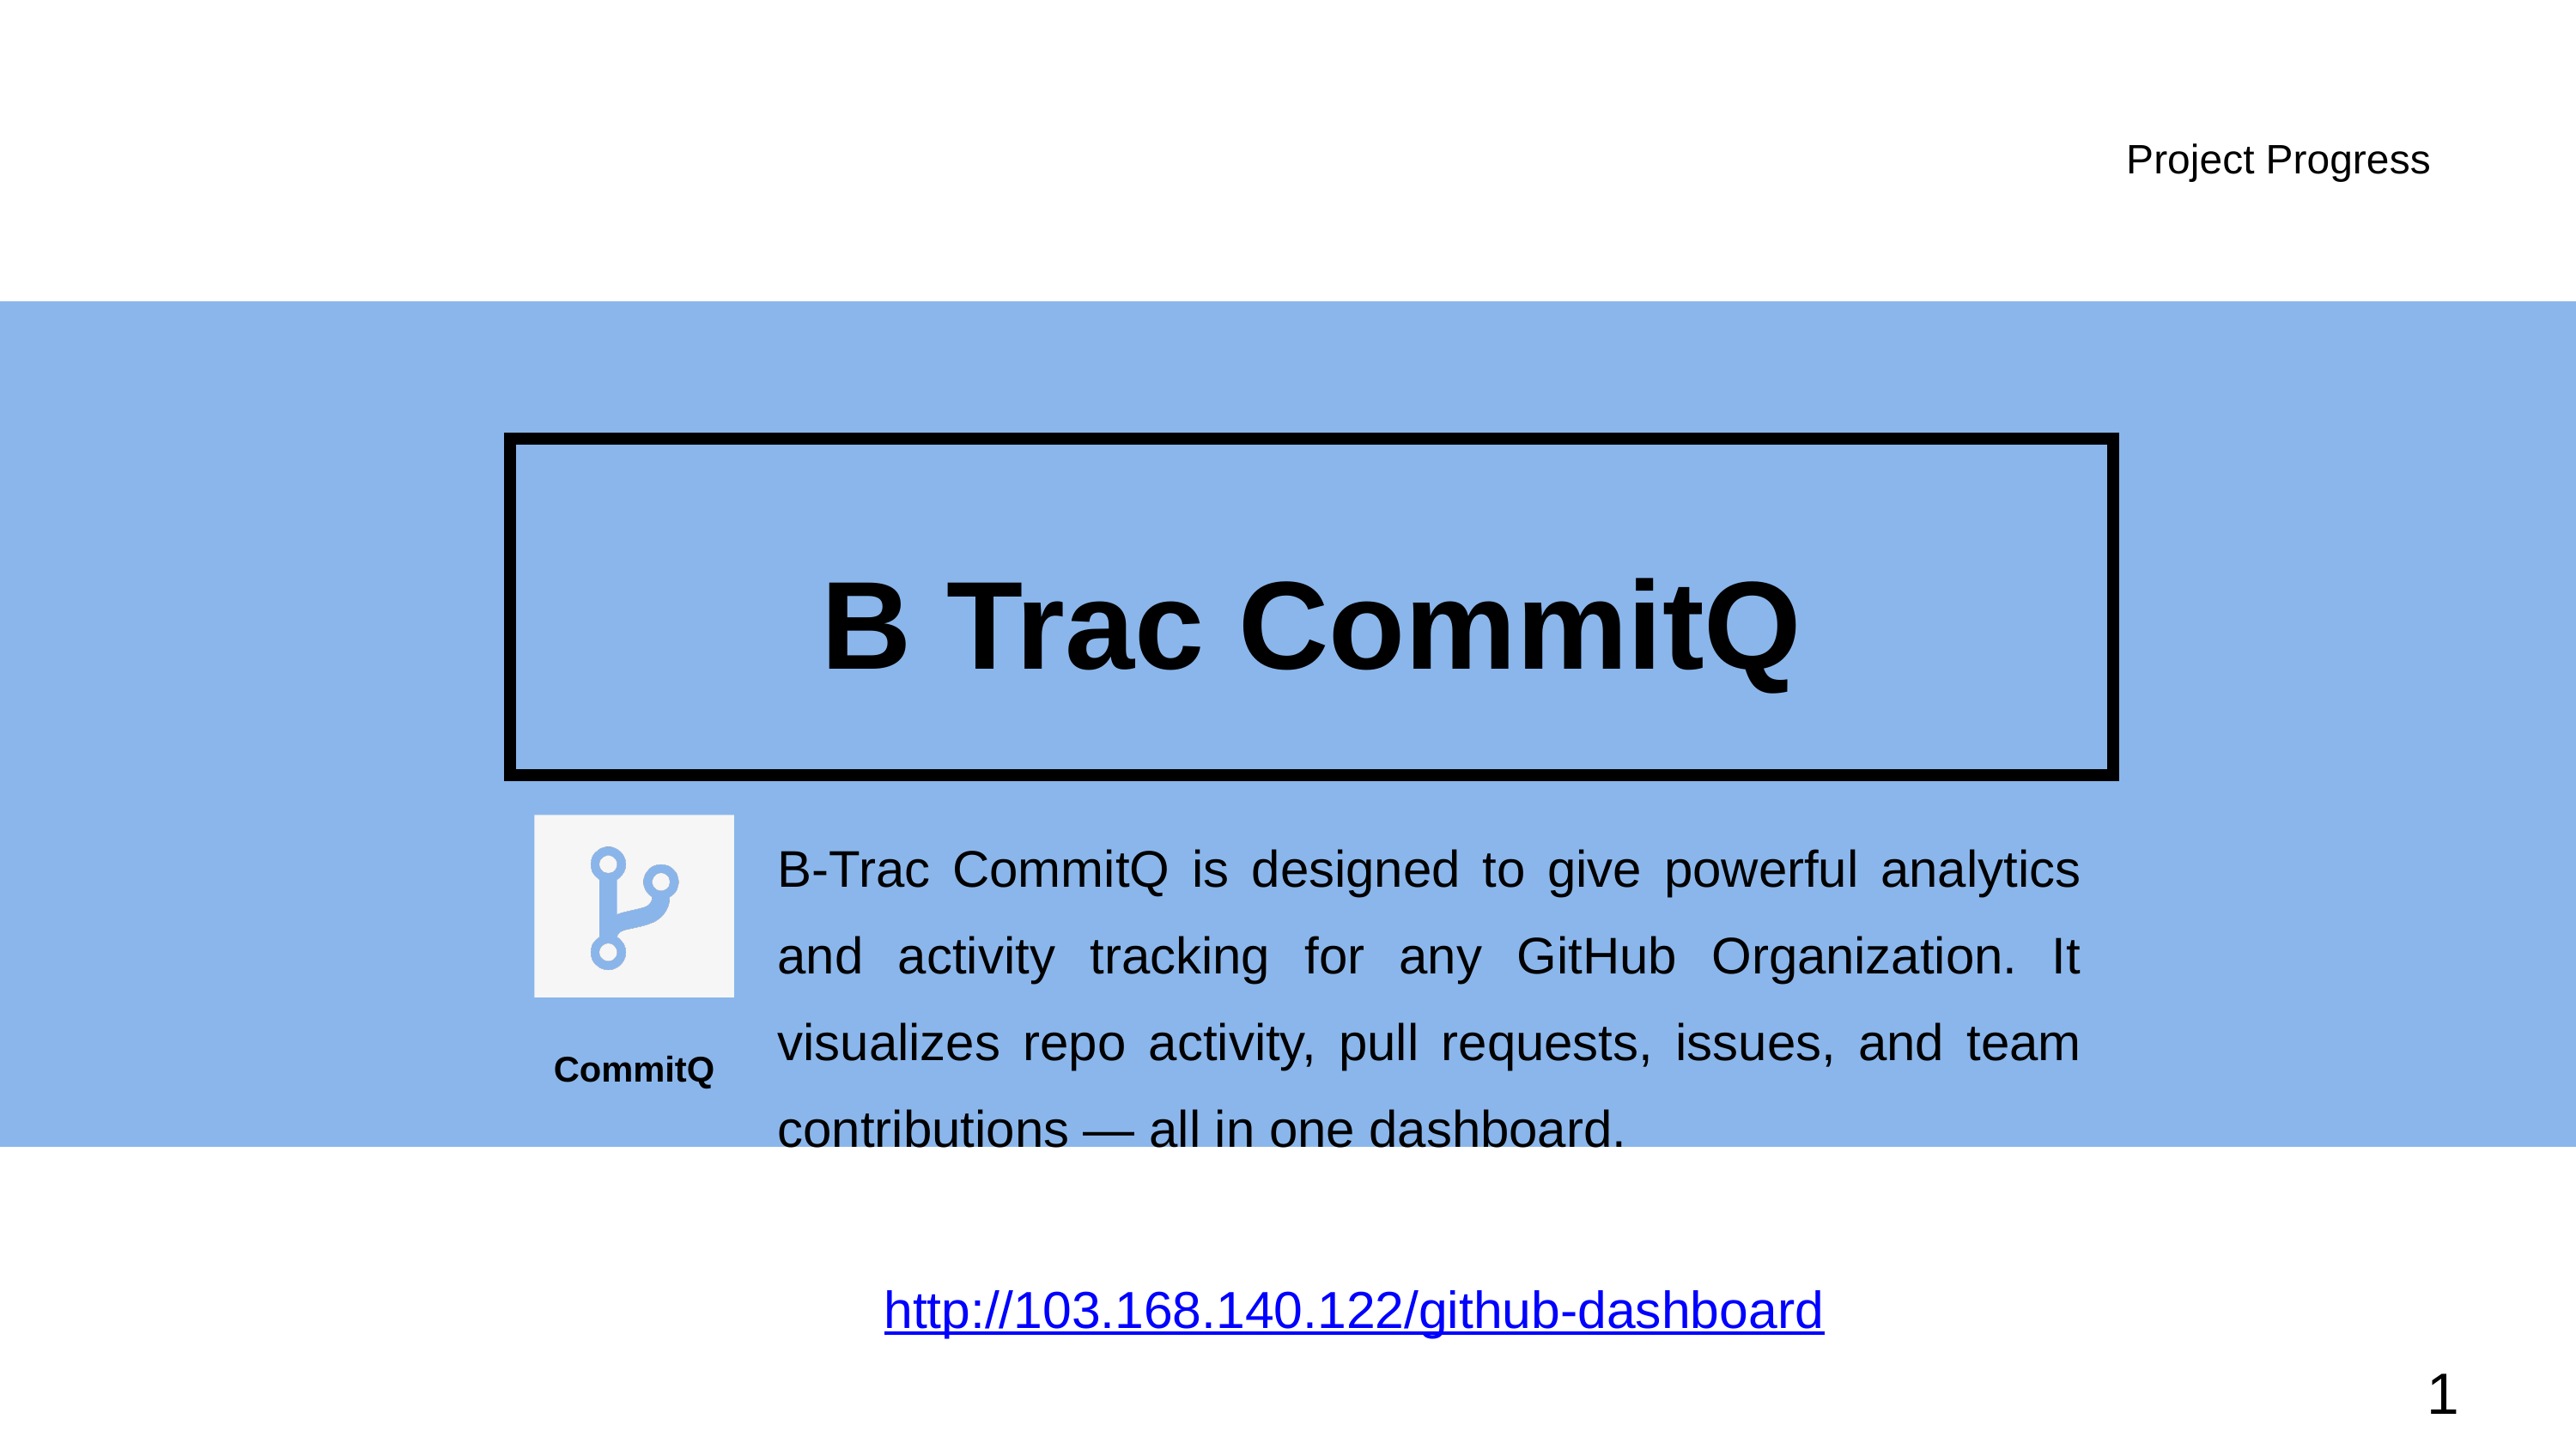

Project Progress

B Trac CommitQ
B-Trac CommitQ is designed to give powerful analytics and activity tracking for any GitHub Organization. It visualizes repo activity, pull requests, issues, and team contributions — all in one dashboard.

CommitQ
http://103.168.140.122/github-dashboard
15